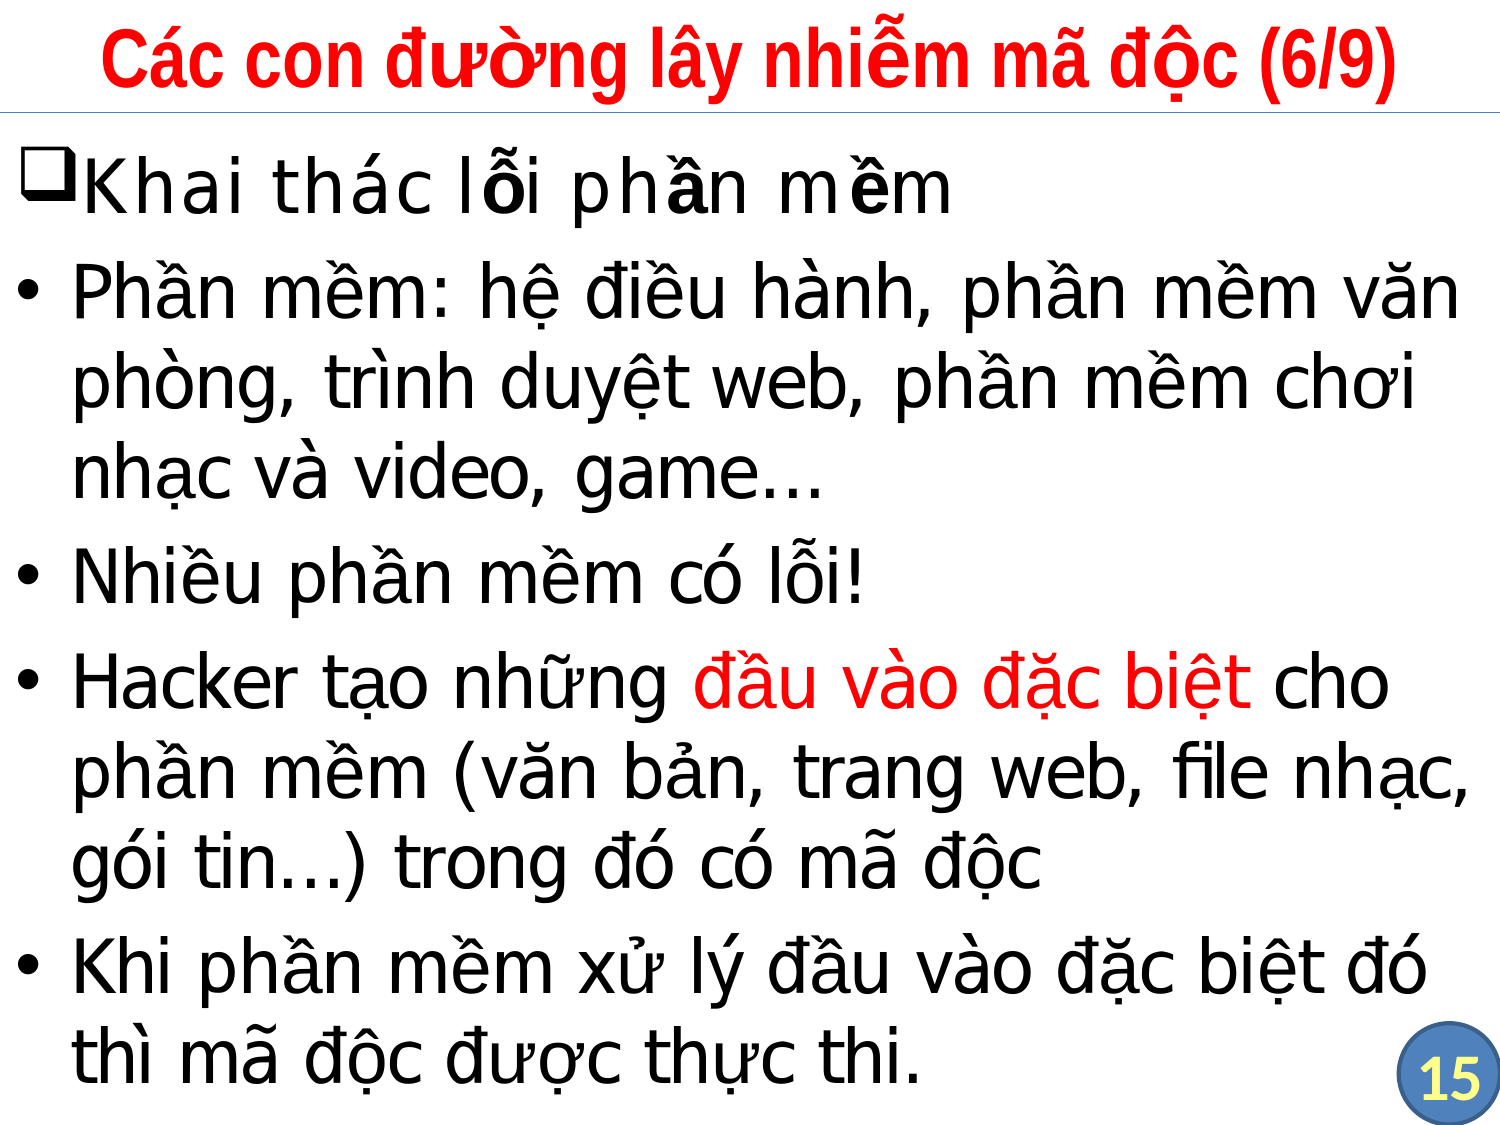

# Các con đường lây nhiễm mã độc (6/9)
Khai thác lỗi phần mềm
Phần mềm: hệ điều hành, phần mềm văn phòng, trình duyệt web, phần mềm chơi nhạc và video, game...
Nhiều phần mềm có lỗi!
Hacker tạo những đầu vào đặc biệt cho phần mềm (văn bản, trang web, file nhạc, gói tin...) trong đó có mã độc
Khi phần mềm xử lý đầu vào đặc biệt đó thì mã độc được thực thi.
15